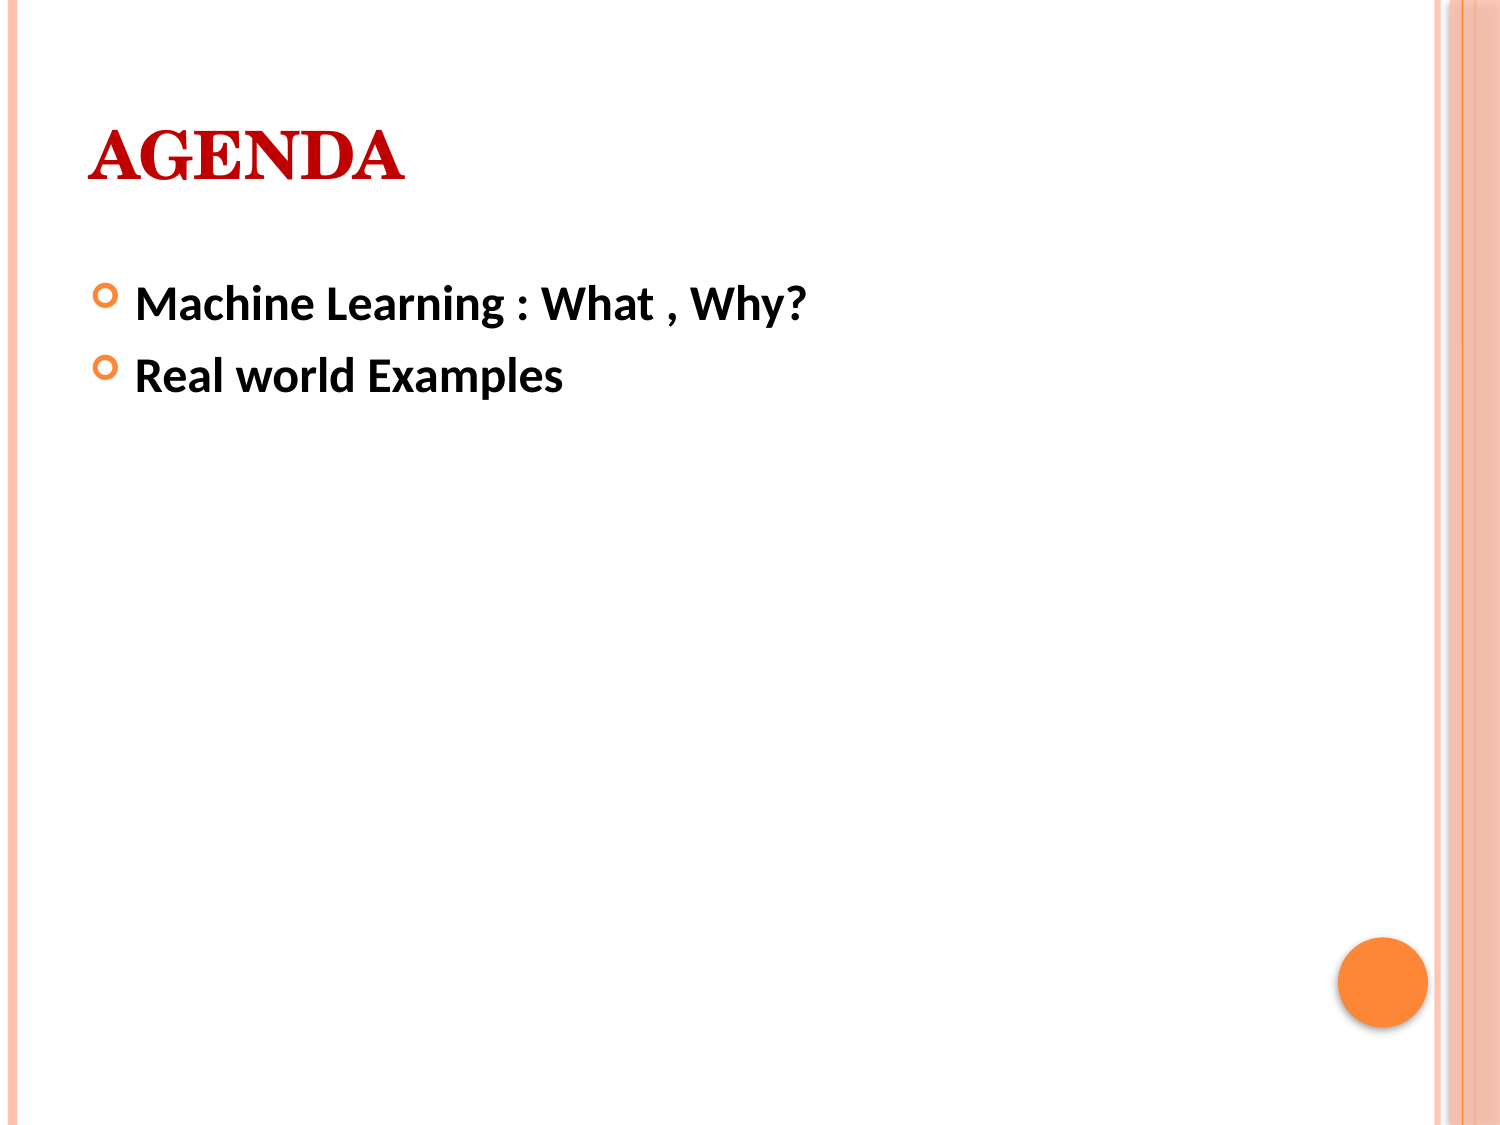

# Agenda
Machine Learning : What , Why?
Real world Examples